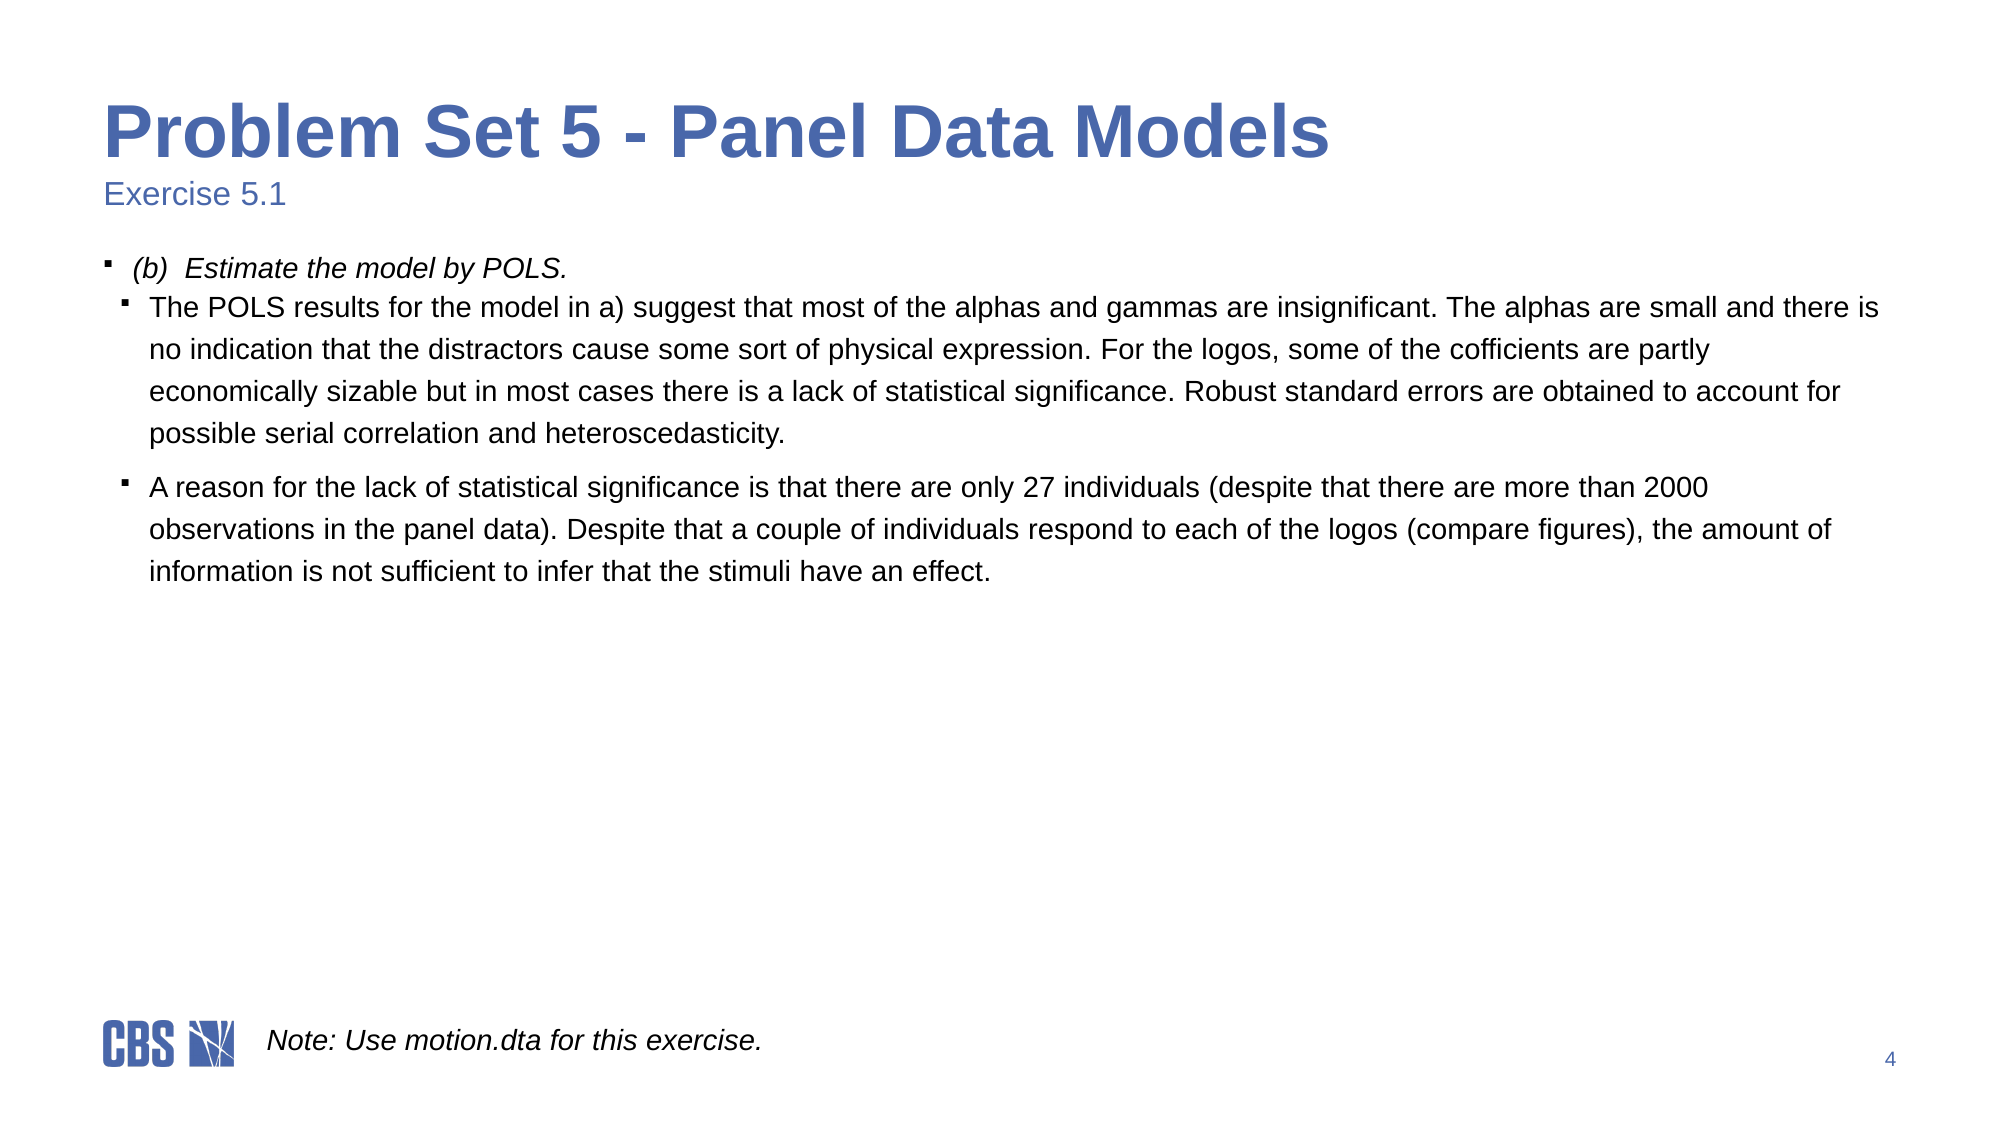

# Problem Set 5 - Panel Data Models
Exercise 5.1
(b)  Estimate the model by POLS.

The POLS results for the model in a) suggest that most of the alphas and gammas are insignificant. The alphas are small and there is no indication that the distractors cause some sort of physical expression. For the logos, some of the cofficients are partly economically sizable but in most cases there is a lack of statistical significance. Robust standard errors are obtained to account for possible serial correlation and heteroscedasticity.
A reason for the lack of statistical significance is that there are only 27 individuals (despite that there are more than 2000 observations in the panel data). Despite that a couple of individuals respond to each of the logos (compare figures), the amount of information is not sufficient to infer that the stimuli have an effect.
Note: Use motion.dta for this exercise.
4